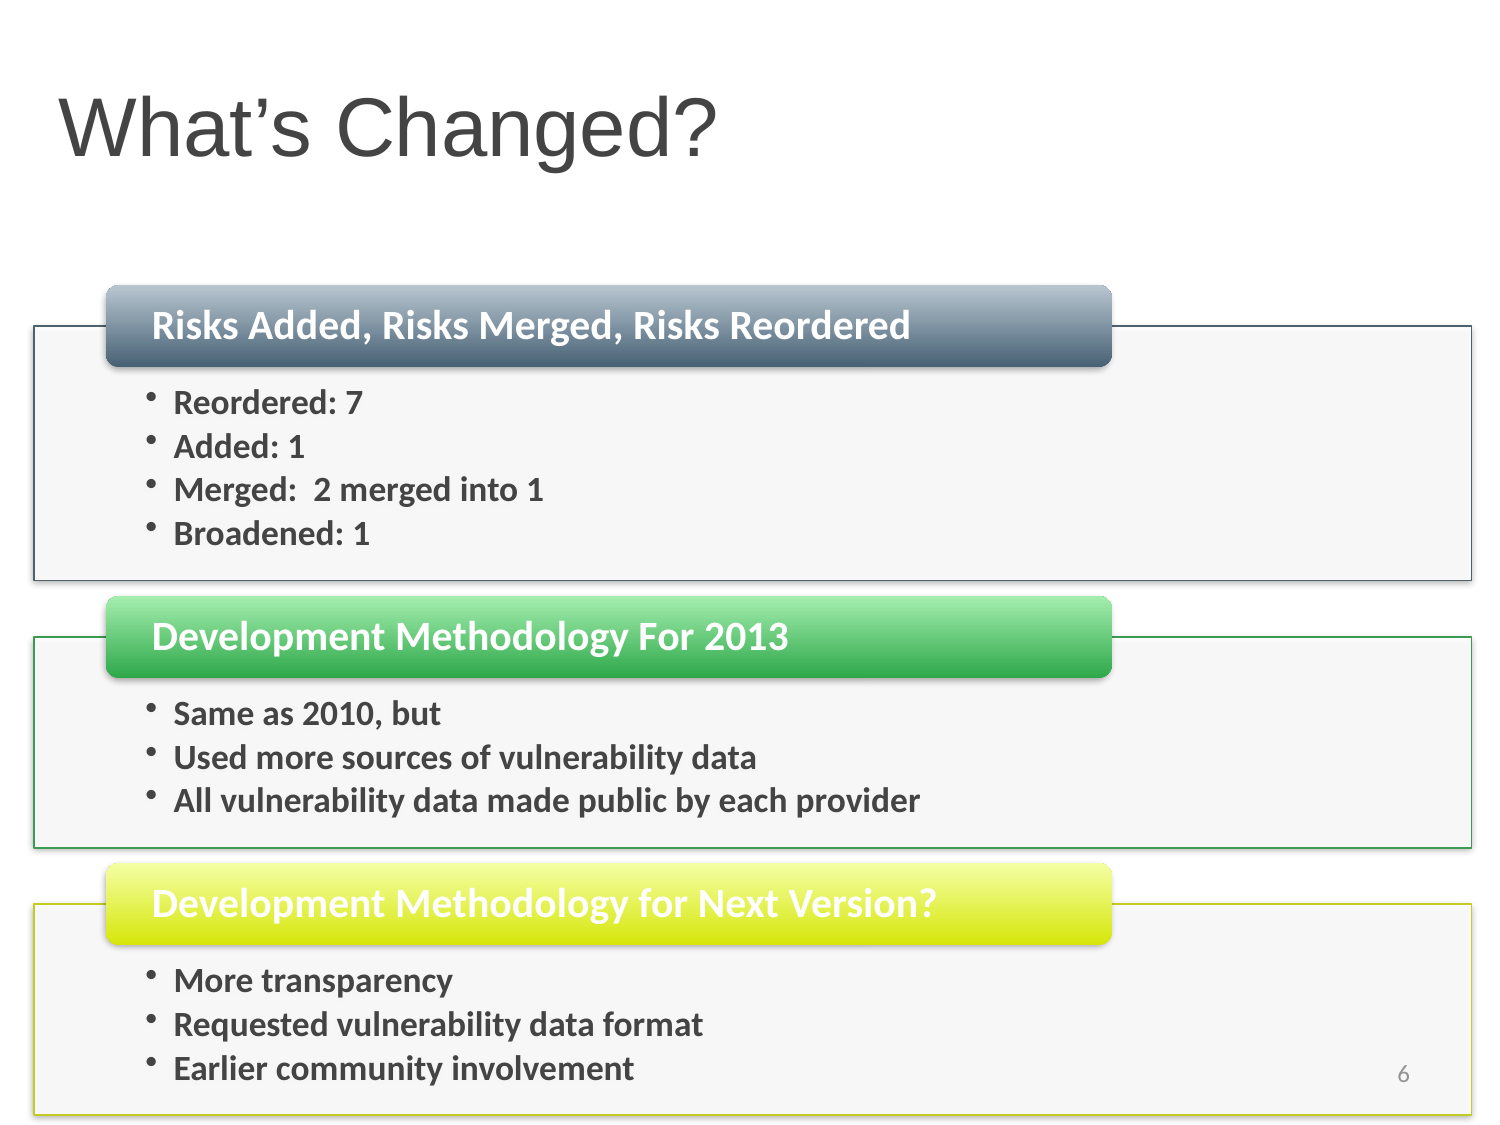

# What’s Changed?
Reordered: 7
Added: 1
Merged:  2 merged into 1
Broadened: 1
Risks Added, Risks Merged, Risks Reordered
Same as 2010, but
Used more sources of vulnerability data
All vulnerability data made public by each provider
Development Methodology For 2013
More transparency
Requested vulnerability data format
Earlier community involvement
Development Methodology for Next Version?
6